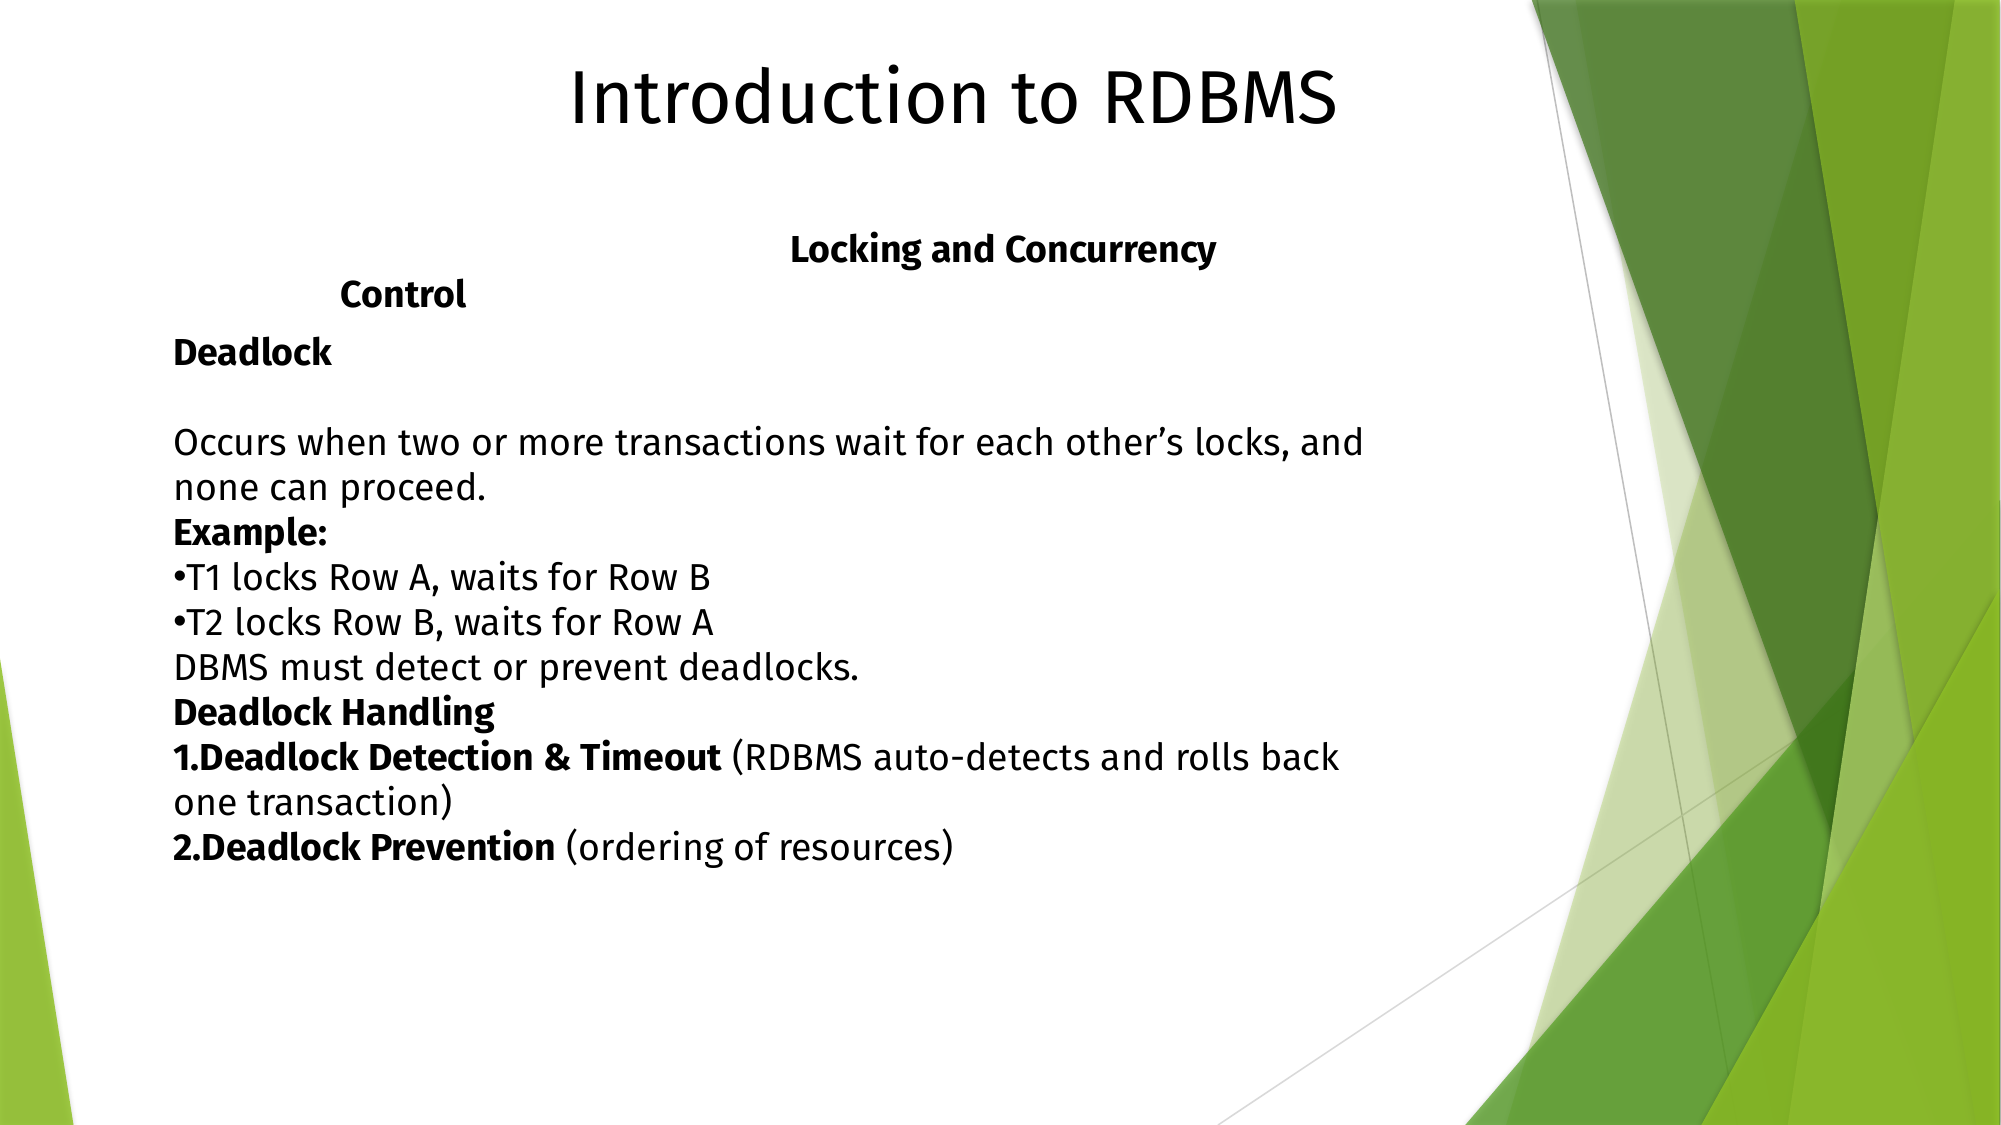

# Introduction to RDBMS
			Locking and Concurrency Control
Deadlock

Occurs when two or more transactions wait for each other’s locks, and none can proceed.
Example:
T1 locks Row A, waits for Row B
T2 locks Row B, waits for Row A
DBMS must detect or prevent deadlocks.
Deadlock Handling
Deadlock Detection & Timeout (RDBMS auto-detects and rolls back one transaction)
Deadlock Prevention (ordering of resources)